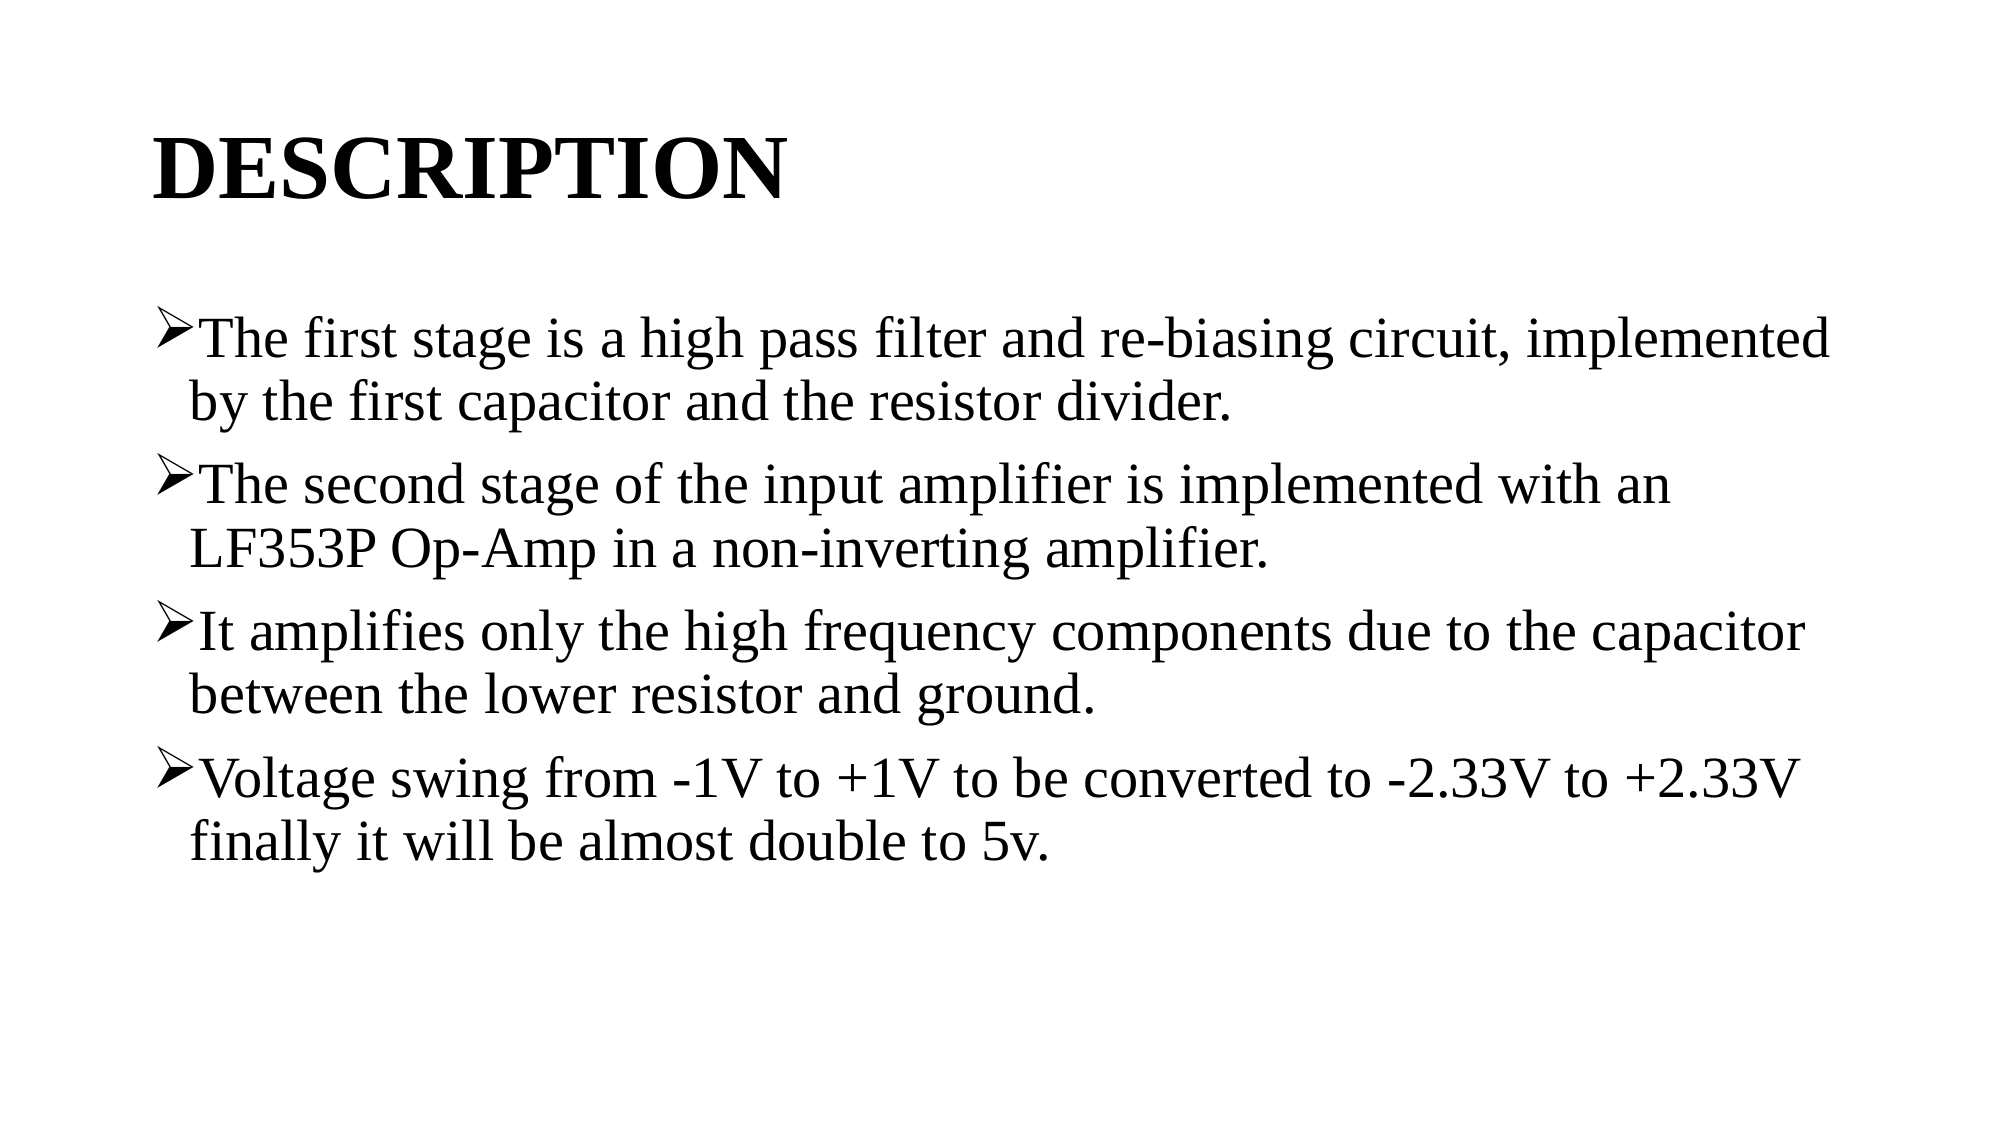

# DESCRIPTION
The first stage is a high­ pass filter and re­-biasing circuit, implemented by the first capacitor and the resistor divider.
The second stage of the input amplifier is implemented with an LF353P Op-­Amp in a non­-inverting amplifier.
It amplifies only the high ­frequency components due to the capacitor between the lower resistor and ground.
Voltage swing from -1V to +1V to be converted to -2.33V to +2.33V finally it will be almost double to 5v.